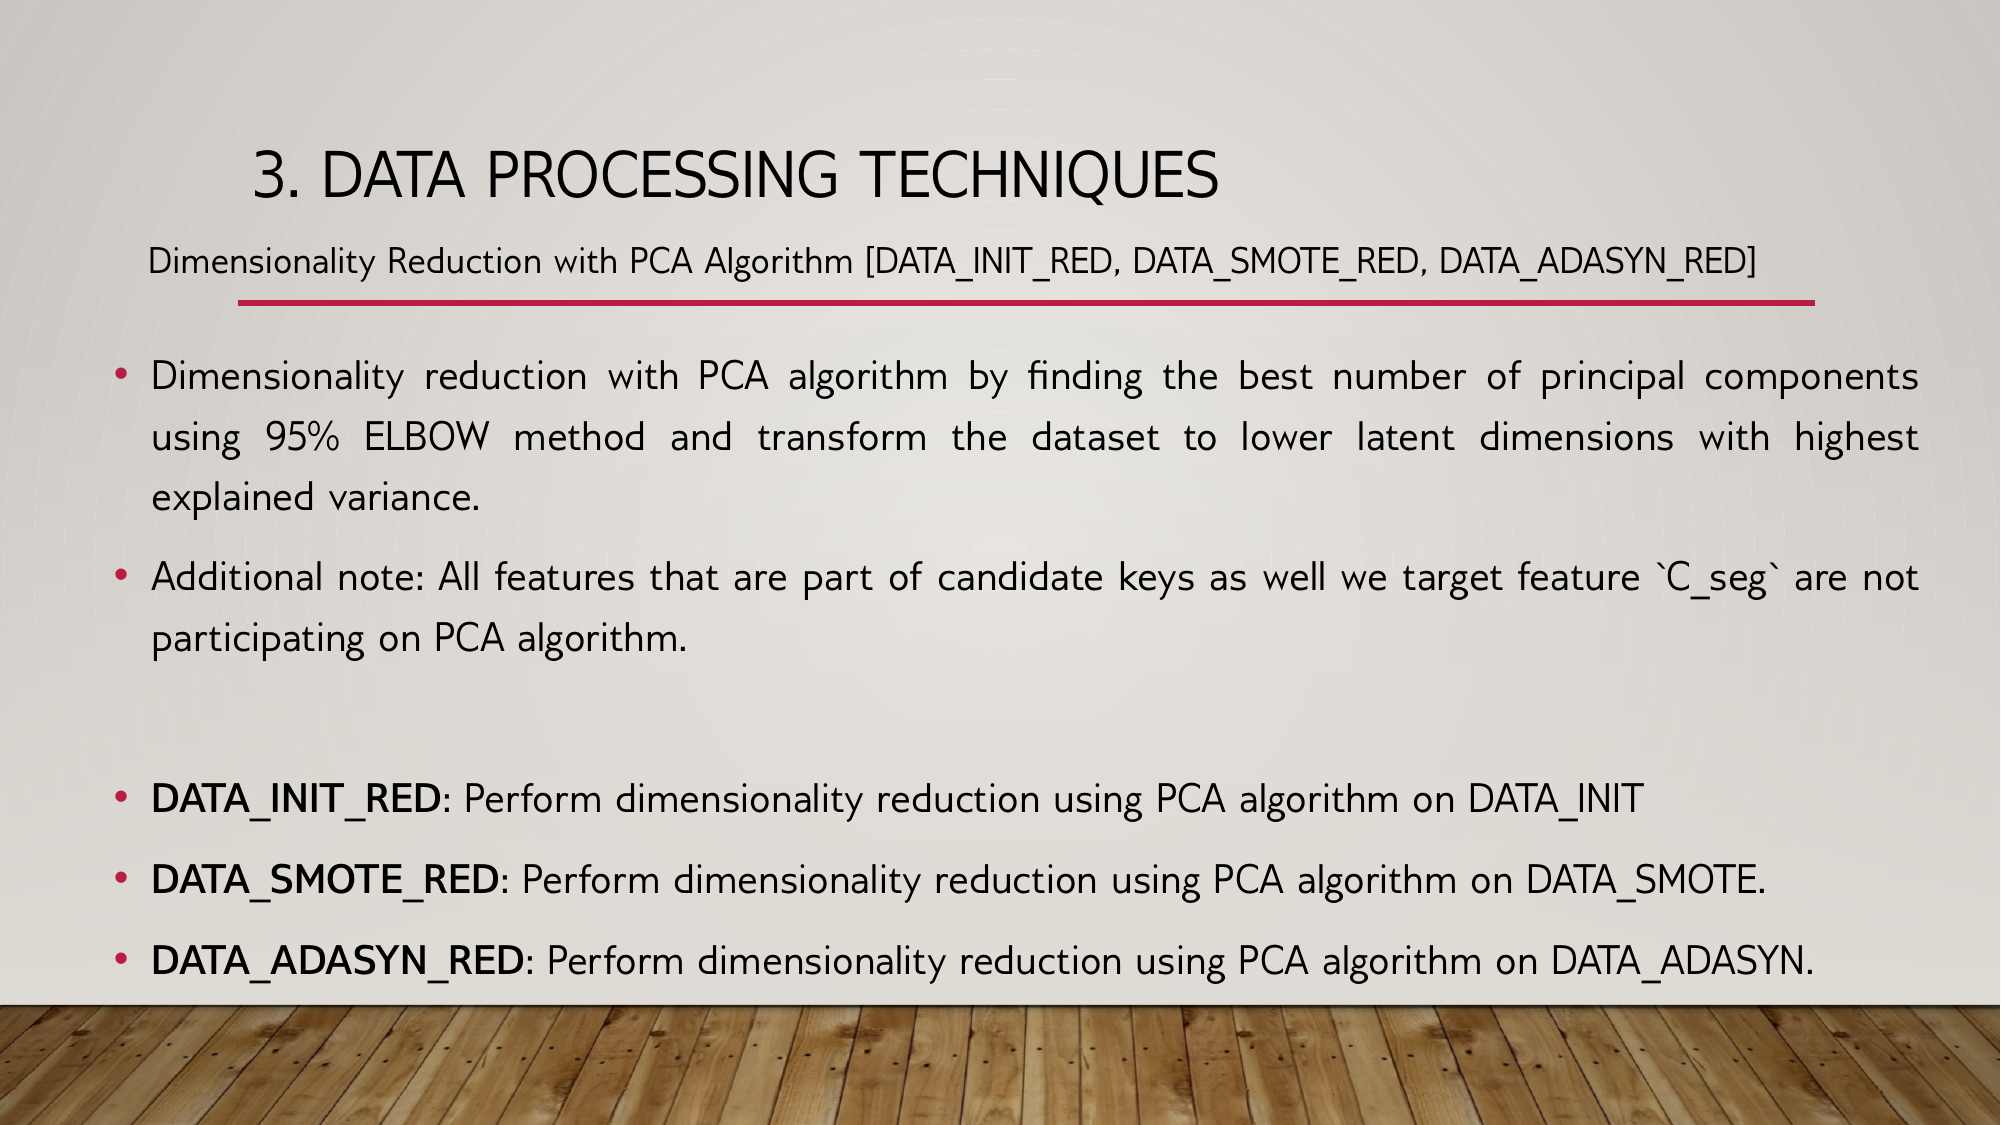

# 3. Data Processing Techniques
Dimensionality Reduction with PCA Algorithm [DATA_INIT_RED, DATA_SMOTE_RED, DATA_ADASYN_RED]
Dimensionality reduction with PCA algorithm by finding the best number of principal components using 95% ELBOW method and transform the dataset to lower latent dimensions with highest explained variance.
Additional note: All features that are part of candidate keys as well we target feature `C_seg` are not participating on PCA algorithm.

DATA_INIT_RED: Perform dimensionality reduction using PCA algorithm on DATA_INIT
DATA_SMOTE_RED: Perform dimensionality reduction using PCA algorithm on DATA_SMOTE.
DATA_ADASYN_RED: Perform dimensionality reduction using PCA algorithm on DATA_ADASYN.